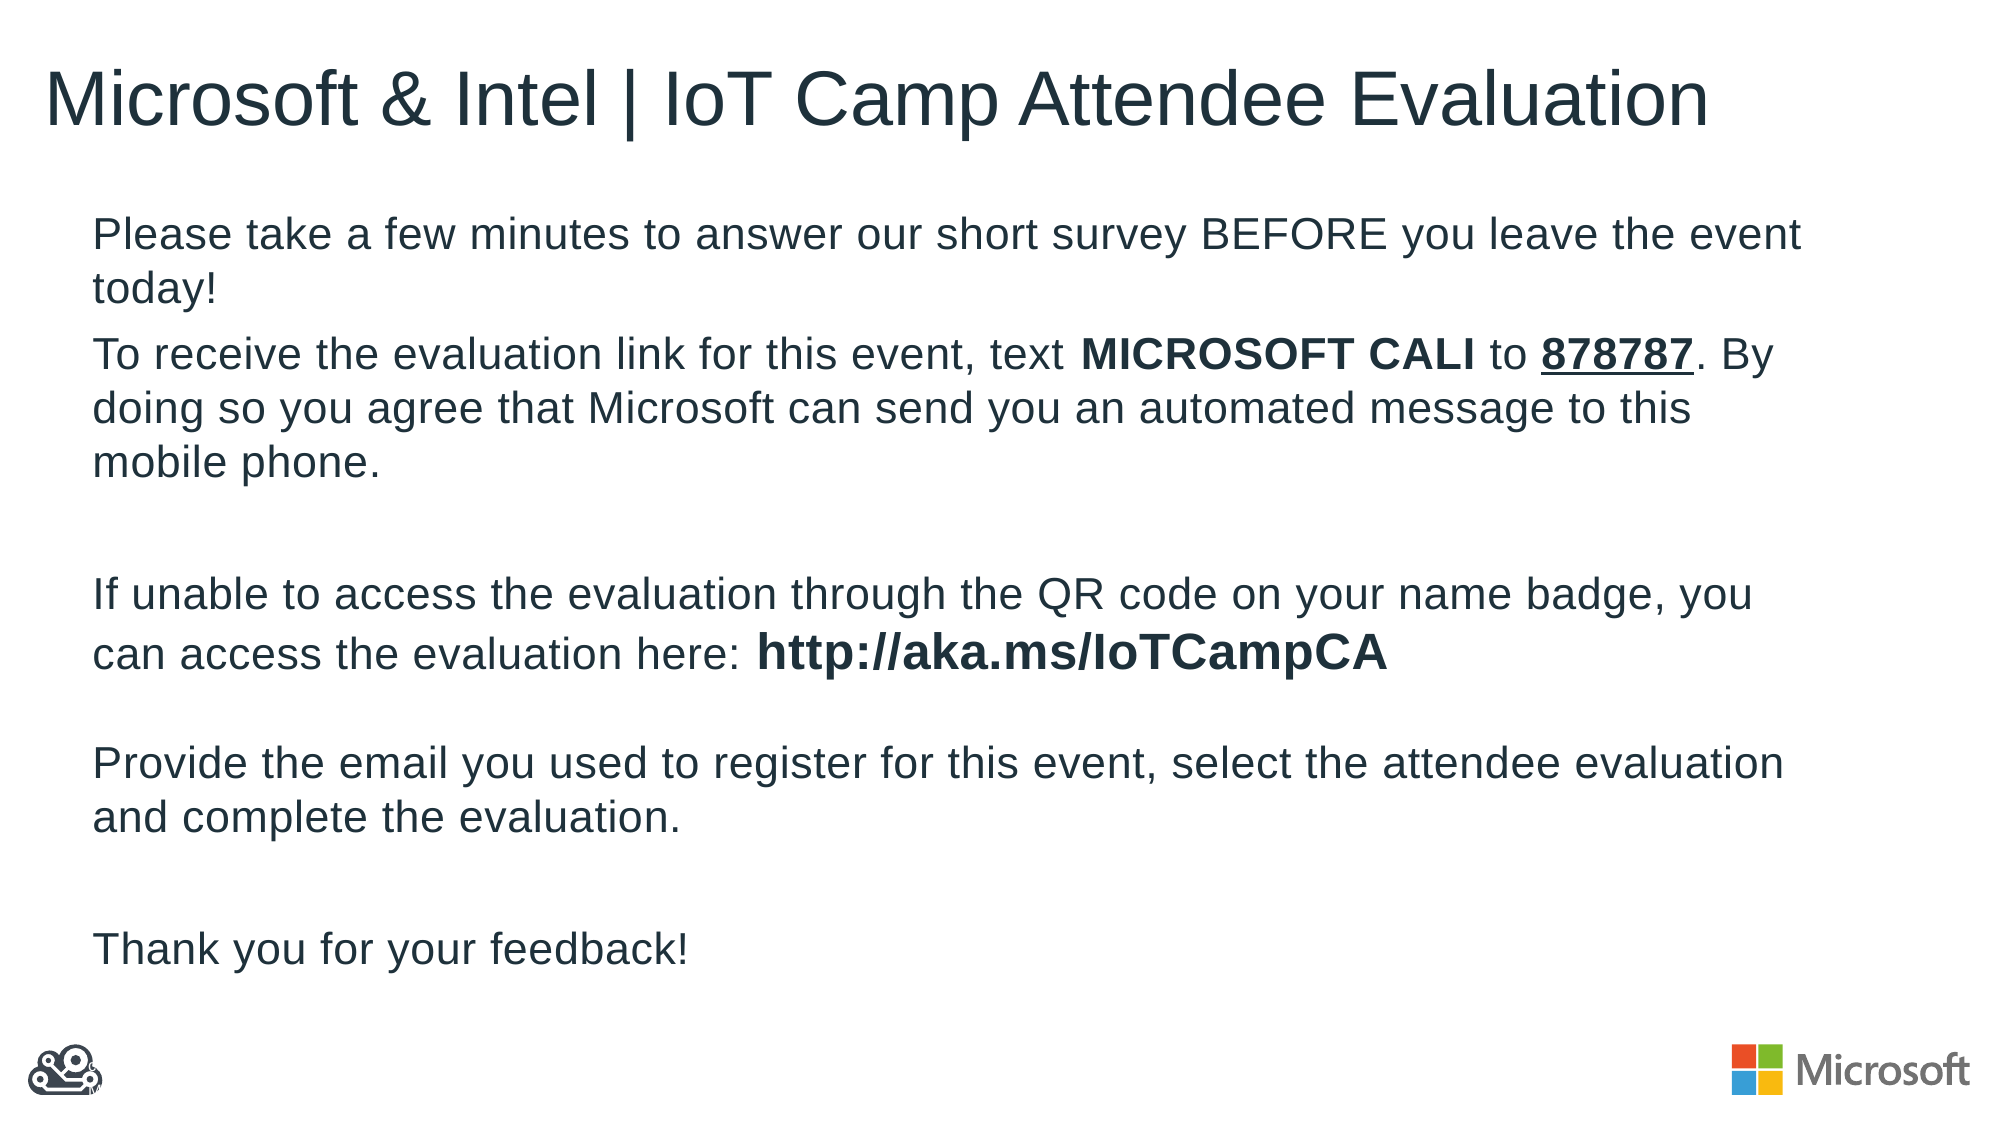

Microsoft & Intel | IoT Camp Attendee Evaluation
Please take a few minutes to answer our short survey BEFORE you leave the event today!
To receive the evaluation link for this event, text MICROSOFT CALI to 878787. By doing so you agree that Microsoft can send you an automated message to this mobile phone.

If unable to access the evaluation through the QR code on your name badge, you can access the evaluation here: http://aka.ms/IoTCampCA

Provide the email you used to register for this event, select the attendee evaluation and complete the evaluation.

Thank you for your feedback!

© 2016 Microsoft Corporation. All rights reserved. Microsoft, Windows, Windows Vista and other product names are or may be registered trademarks and/or trademarks in the U.S. and/or other countries.
The information herein is for informational purposes only and represents the current view of Microsoft Corporation as of the date of this presentation. Because Microsoft must respond to changing market
conditions, it should not be interpreted to be a commitment on the part of Microsoft, and Microsoft cannot guarantee the accuracy of any information provided after the date of this presentation.
MICROSOFT MAKES NO WARRANTIES, EXPRESS, IMPLIED OR STATUTORY, AS TO THE INFORMATION IN THIS PRESENTATION.